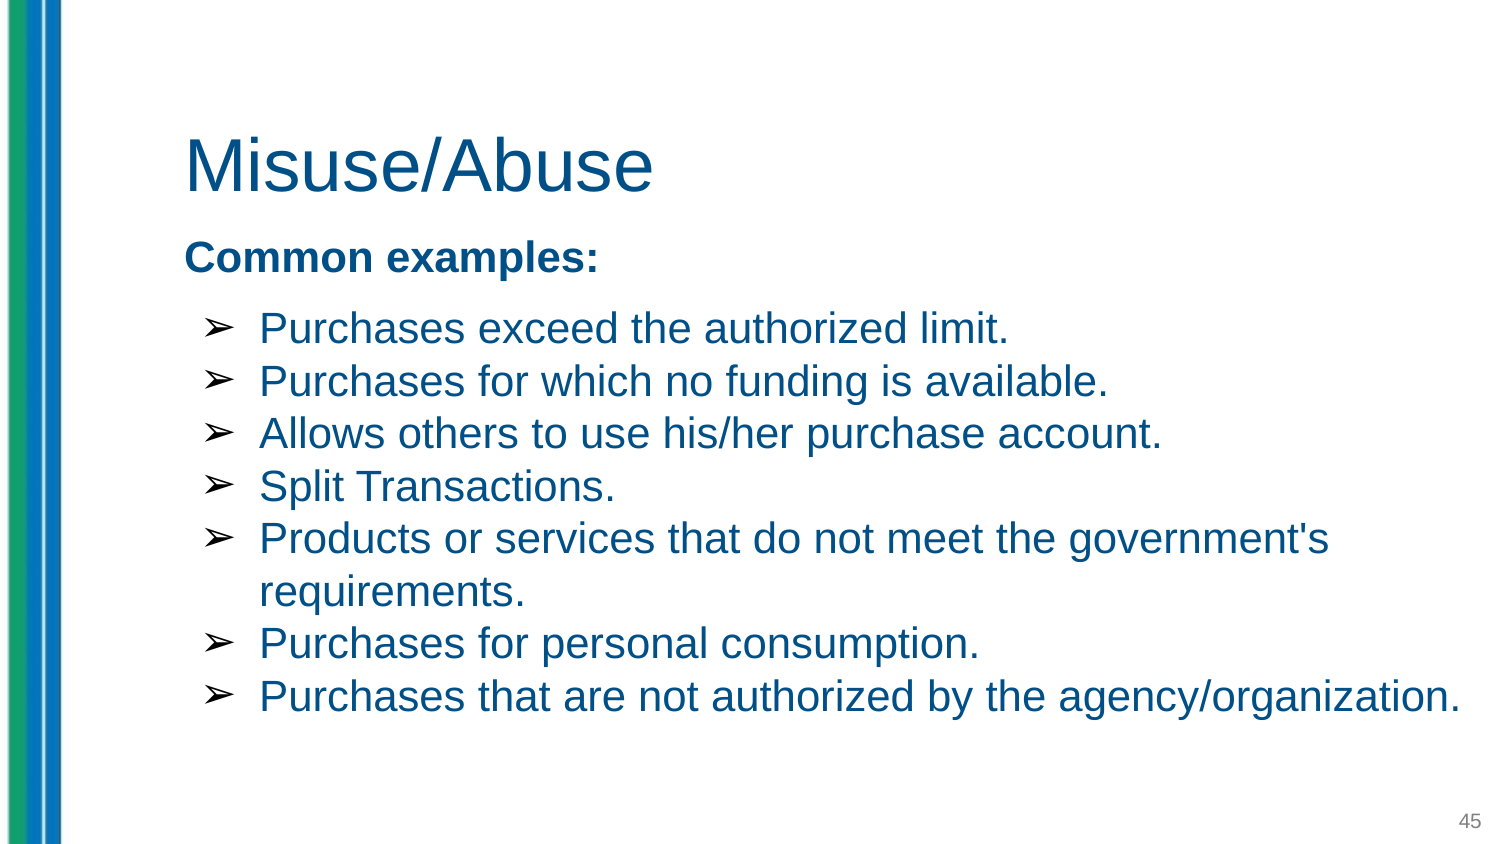

# Misuse/Abuse
Common examples:
Purchases exceed the authorized limit.
Purchases for which no funding is available.
Allows others to use his/her purchase account.
Split Transactions.
Products or services that do not meet the government's requirements.
Purchases for personal consumption.
Purchases that are not authorized by the agency/organization.